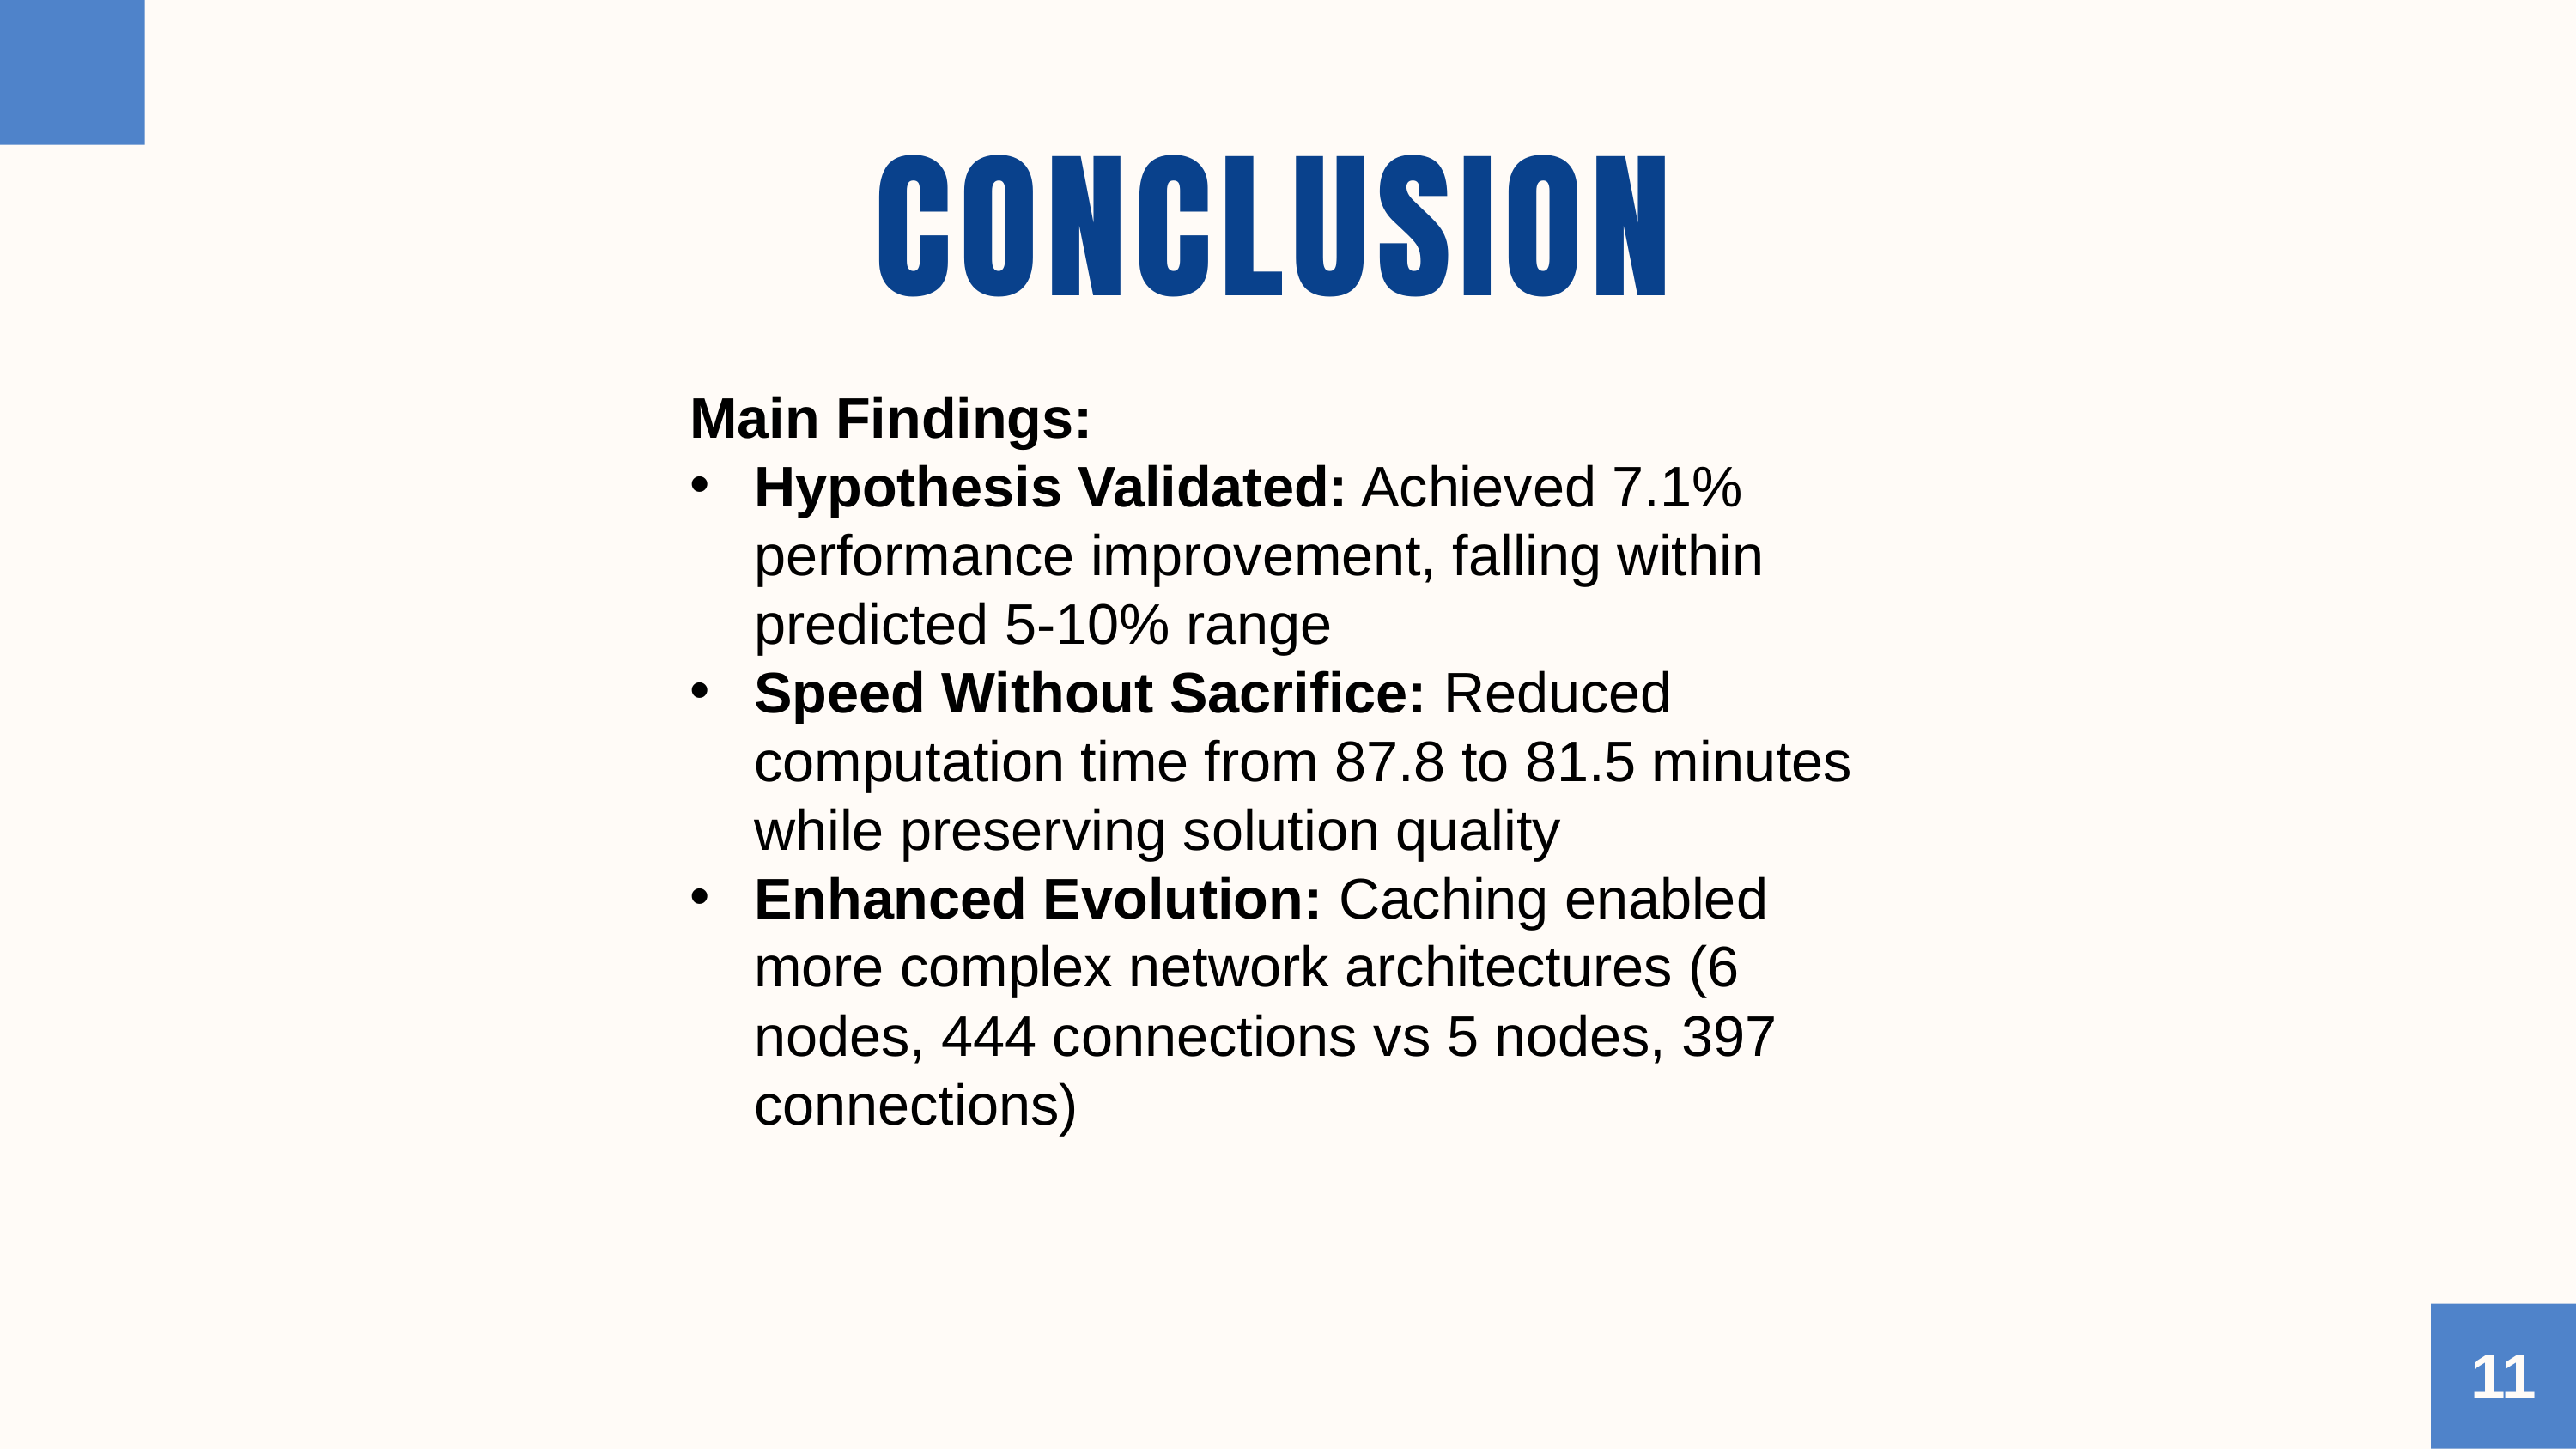

CONCLUSION
Main Findings:
Hypothesis Validated: Achieved 7.1% performance improvement, falling within predicted 5-10% range
Speed Without Sacrifice: Reduced computation time from 87.8 to 81.5 minutes while preserving solution quality
Enhanced Evolution: Caching enabled more complex network architectures (6 nodes, 444 connections vs 5 nodes, 397 connections)

11